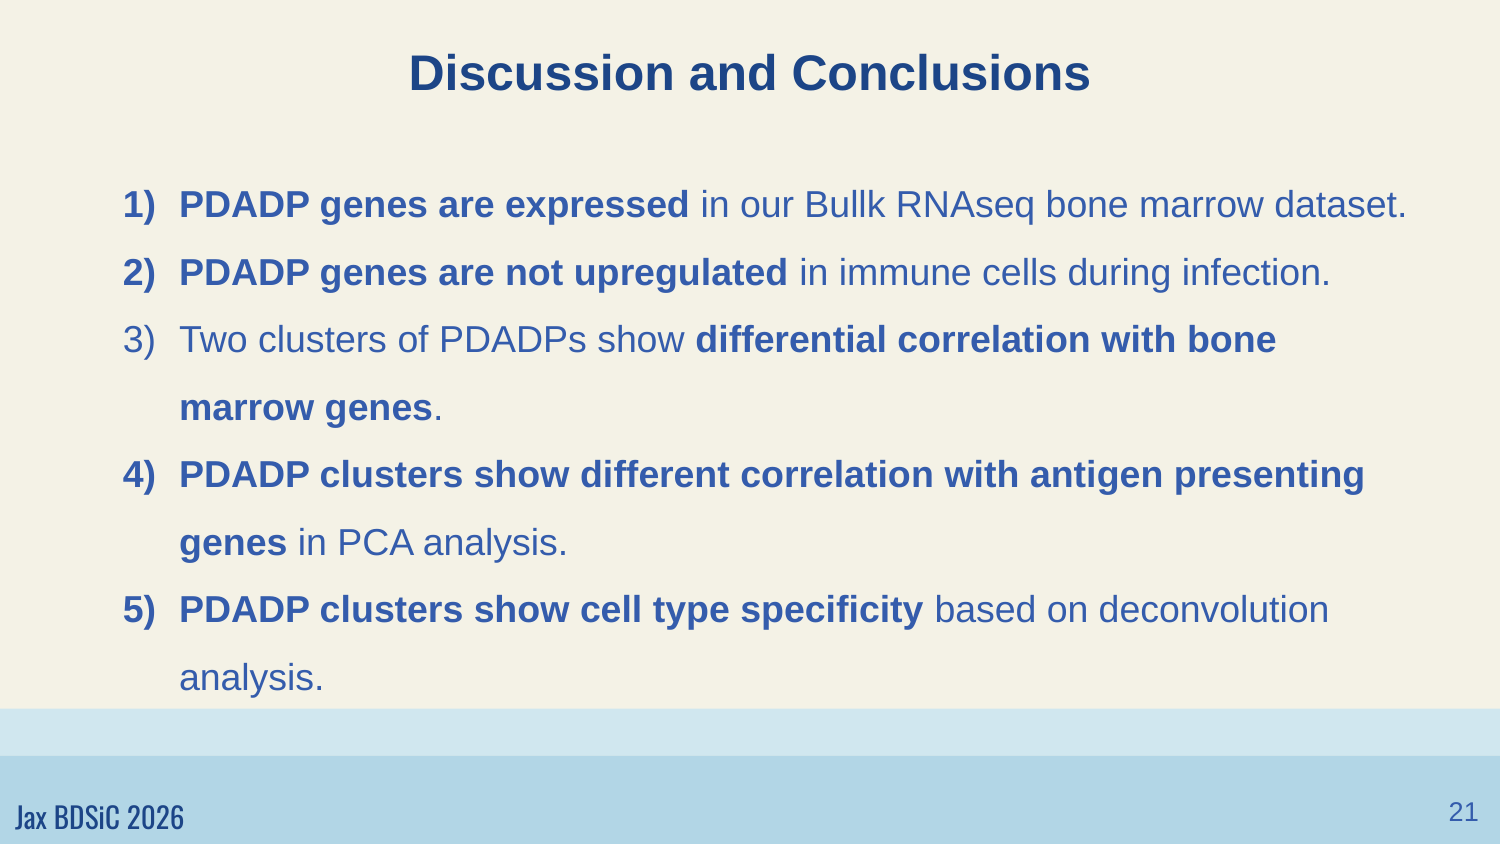

Discussion and Conclusions

PDADP genes are expressed in our Bullk RNAseq bone marrow dataset.
PDADP genes are not upregulated in immune cells during infection.
Two clusters of PDADPs show differential correlation with bone marrow genes.
PDADP clusters show different correlation with antigen presenting genes in PCA analysis.
PDADP clusters show cell type specificity based on deconvolution analysis.

21
Jax BDSiC 2026